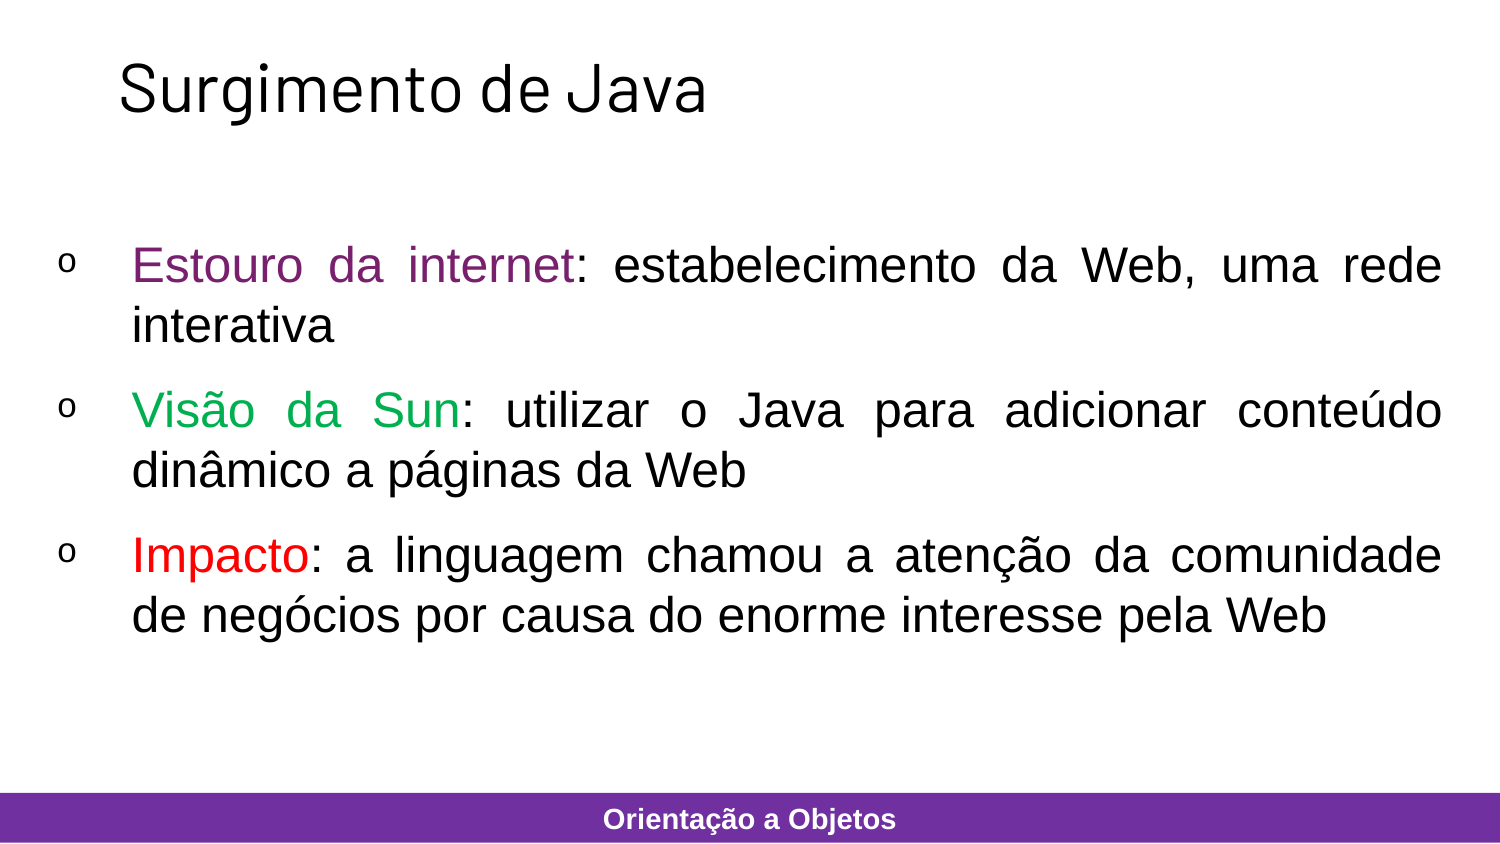

# Surgimento de Java
Estouro da internet: estabelecimento da Web, uma rede interativa
Visão da Sun: utilizar o Java para adicionar conteúdo dinâmico a páginas da Web
Impacto: a linguagem chamou a atenção da comunidade de negócios por causa do enorme interesse pela Web